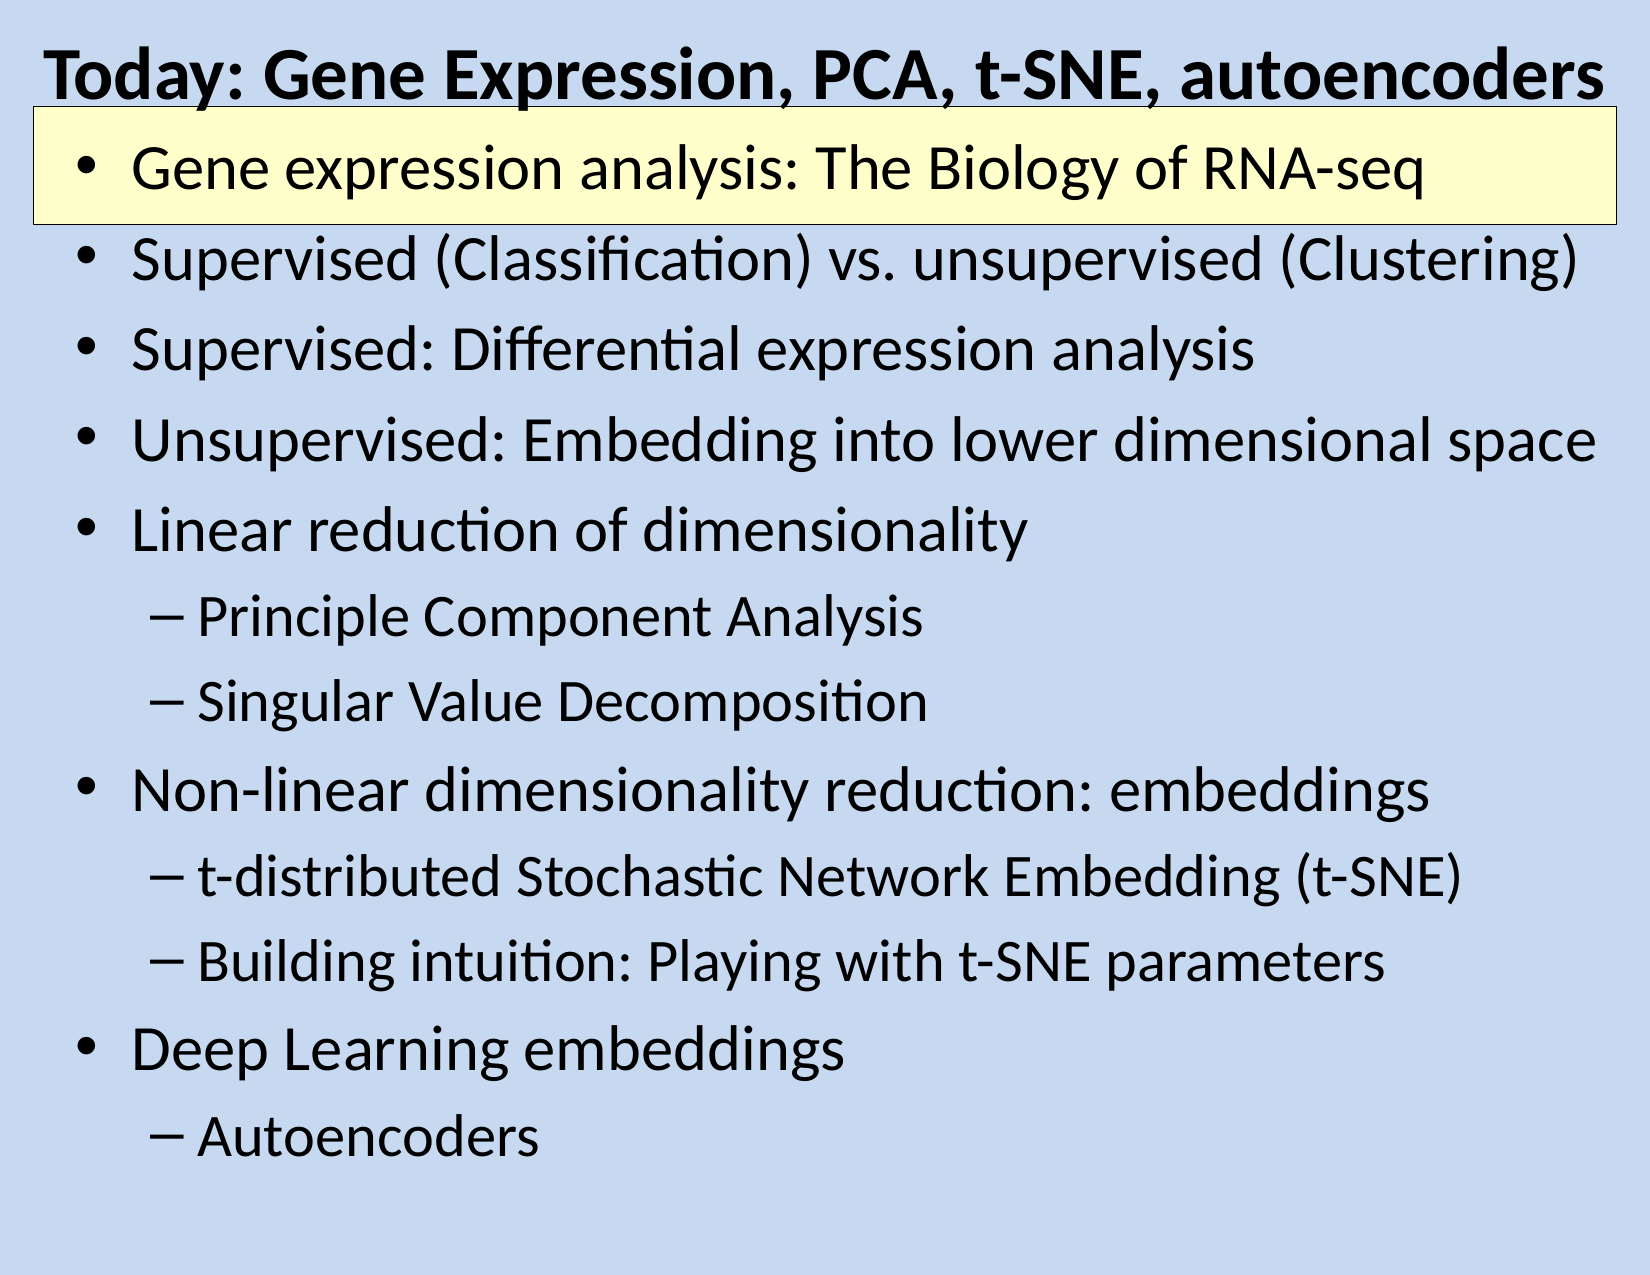

# Today: Gene Expression, PCA, t-SNE, autoencoders

Gene expression analysis: The Biology of RNA-seq
Supervised (Classification) vs. unsupervised (Clustering)
Supervised: Differential expression analysis
Unsupervised: Embedding into lower dimensional space
Linear reduction of dimensionality
Principle Component Analysis
Singular Value Decomposition
Non-linear dimensionality reduction: embeddings
t-distributed Stochastic Network Embedding (t-SNE)
Building intuition: Playing with t-SNE parameters
Deep Learning embeddings
Autoencoders